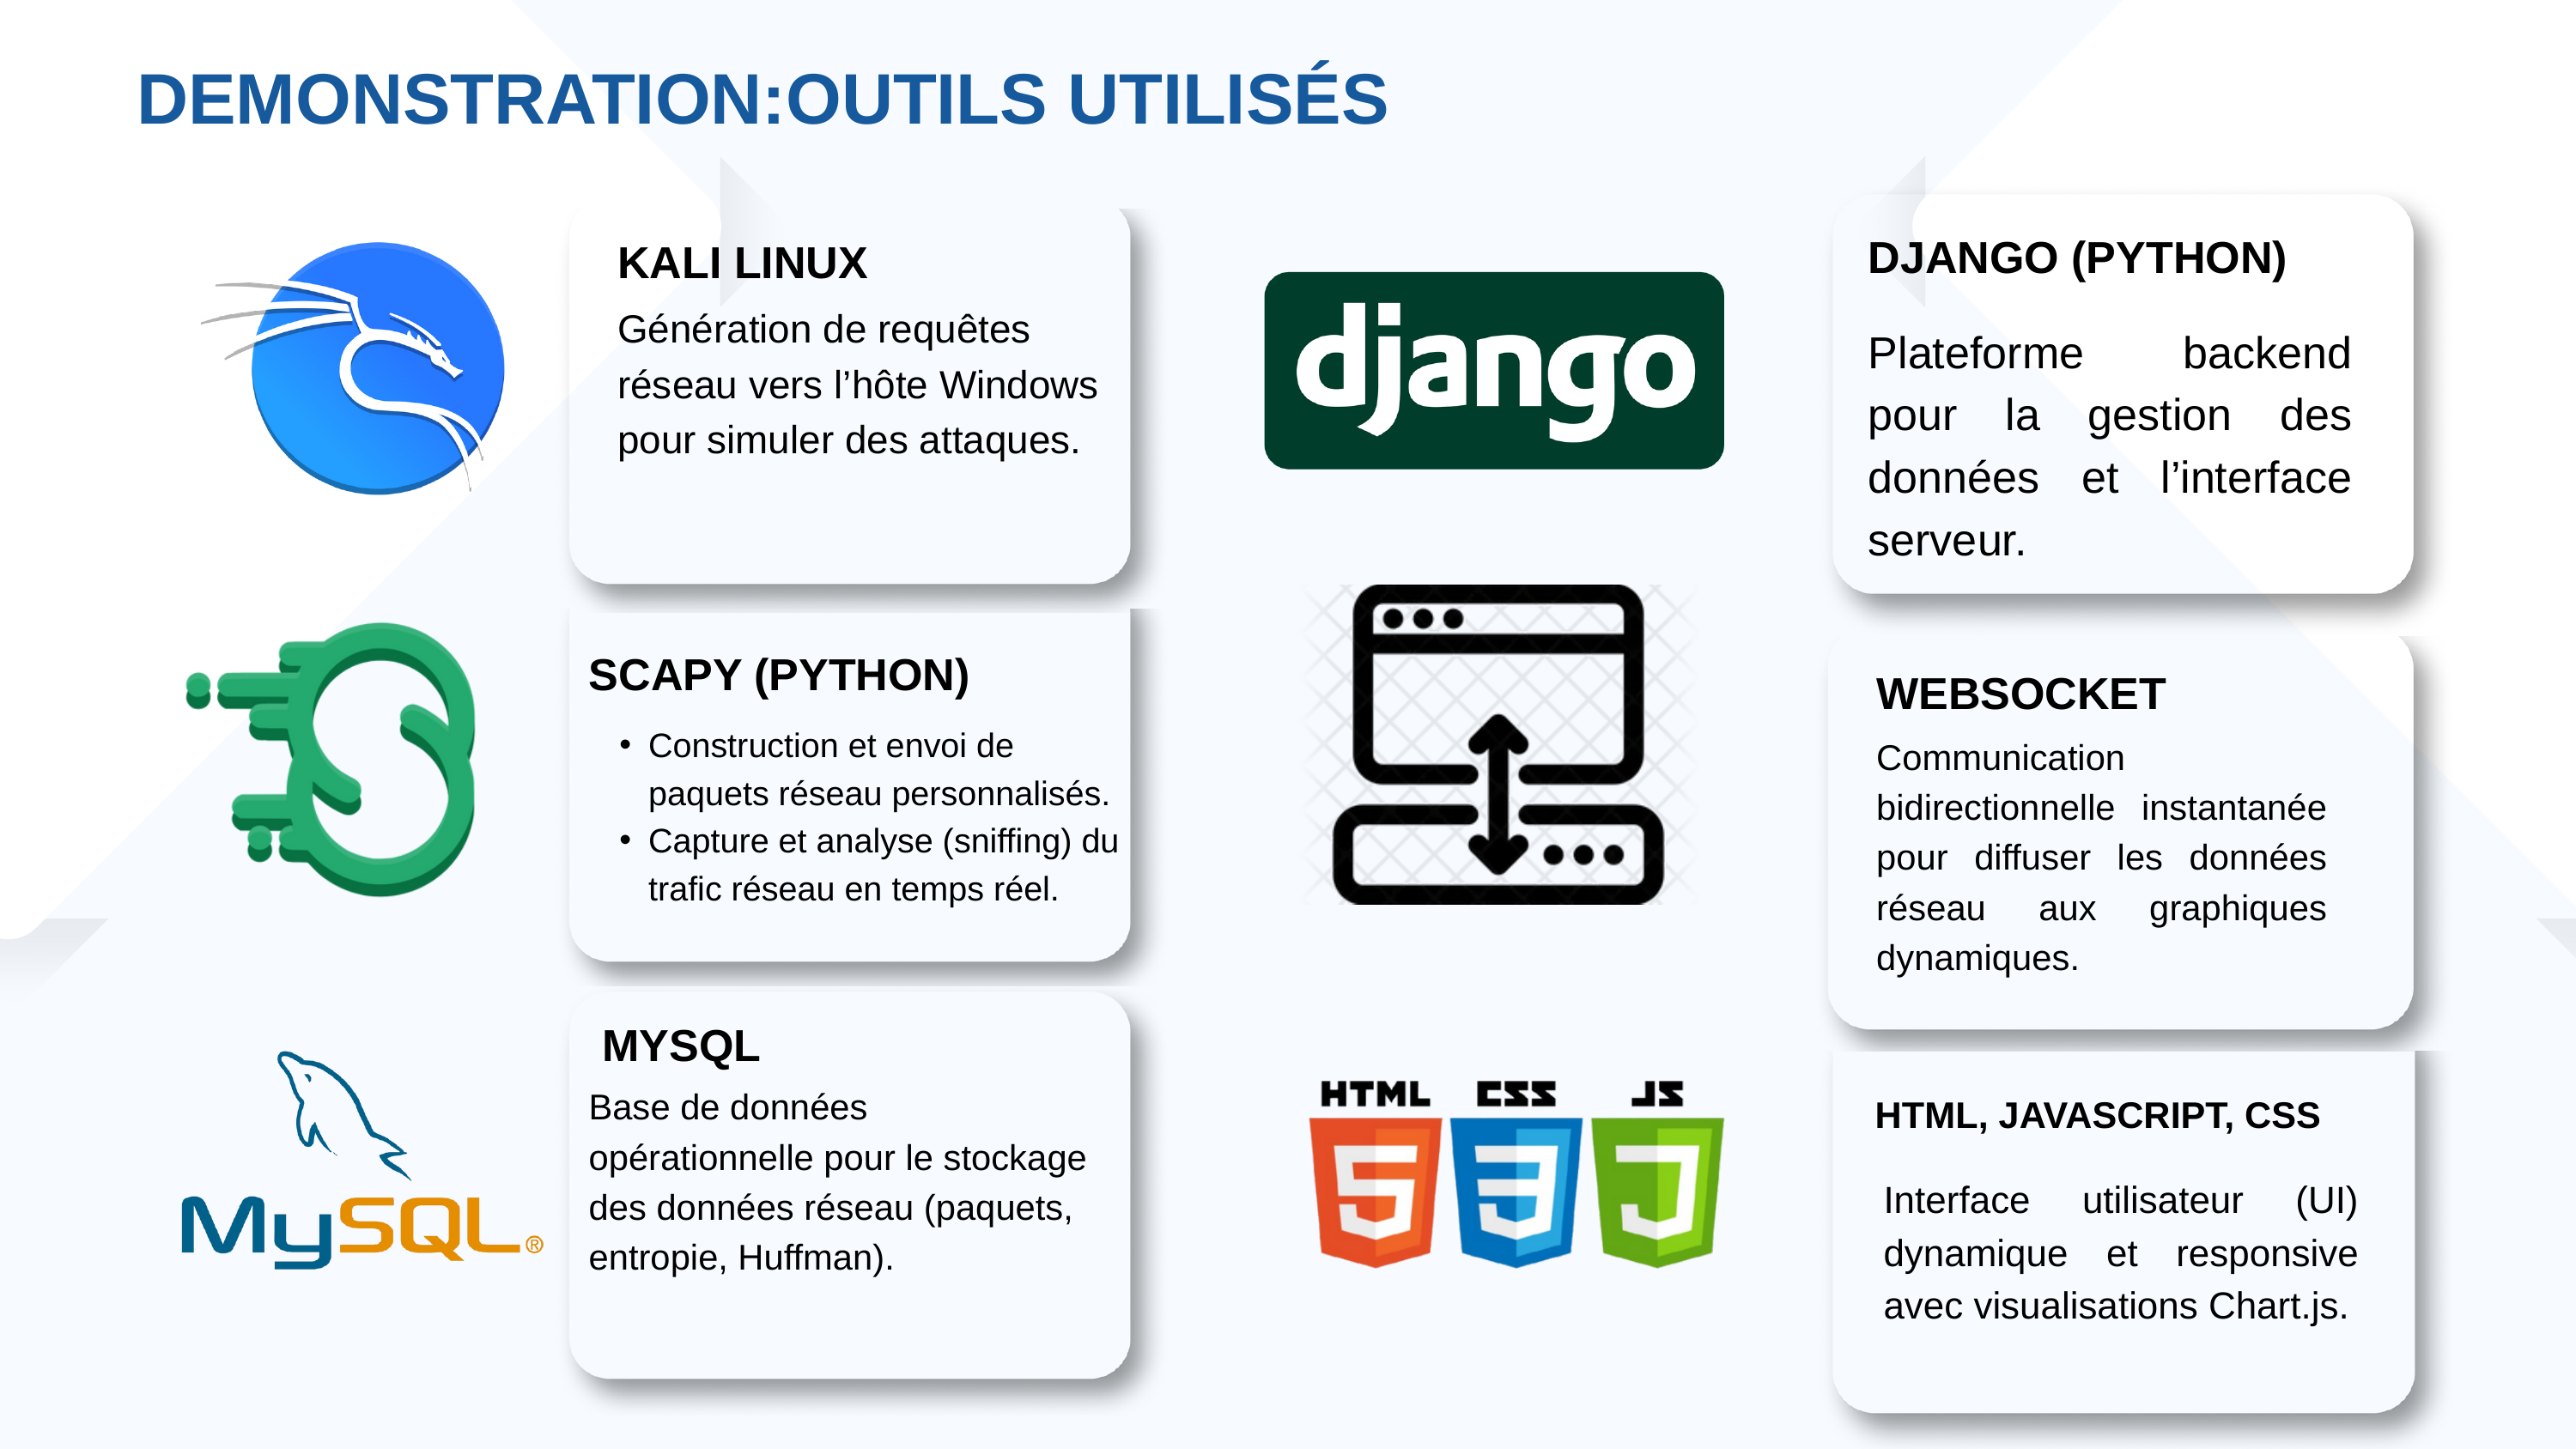

DEMONSTRATION:OUTILS UTILISÉS

DJANGO (PYTHON)
KALI LINUX

Génération de requêtes réseau vers l’hôte Windows pour simuler des attaques.

Plateforme backend pour la gestion des données et l’interface serveur.

SCAPY (PYTHON)
WEBSOCKET
Construction et envoi de paquets réseau personnalisés.
Capture et analyse (sniffing) du trafic réseau en temps réel.

Communication bidirectionnelle instantanée pour diffuser les données réseau aux graphiques dynamiques.

MYSQL

Base de données opérationnelle pour le stockage des données réseau (paquets, entropie, Huffman).

HTML, JAVASCRIPT, CSS
Interface utilisateur (UI) dynamique et responsive avec visualisations Chart.js.